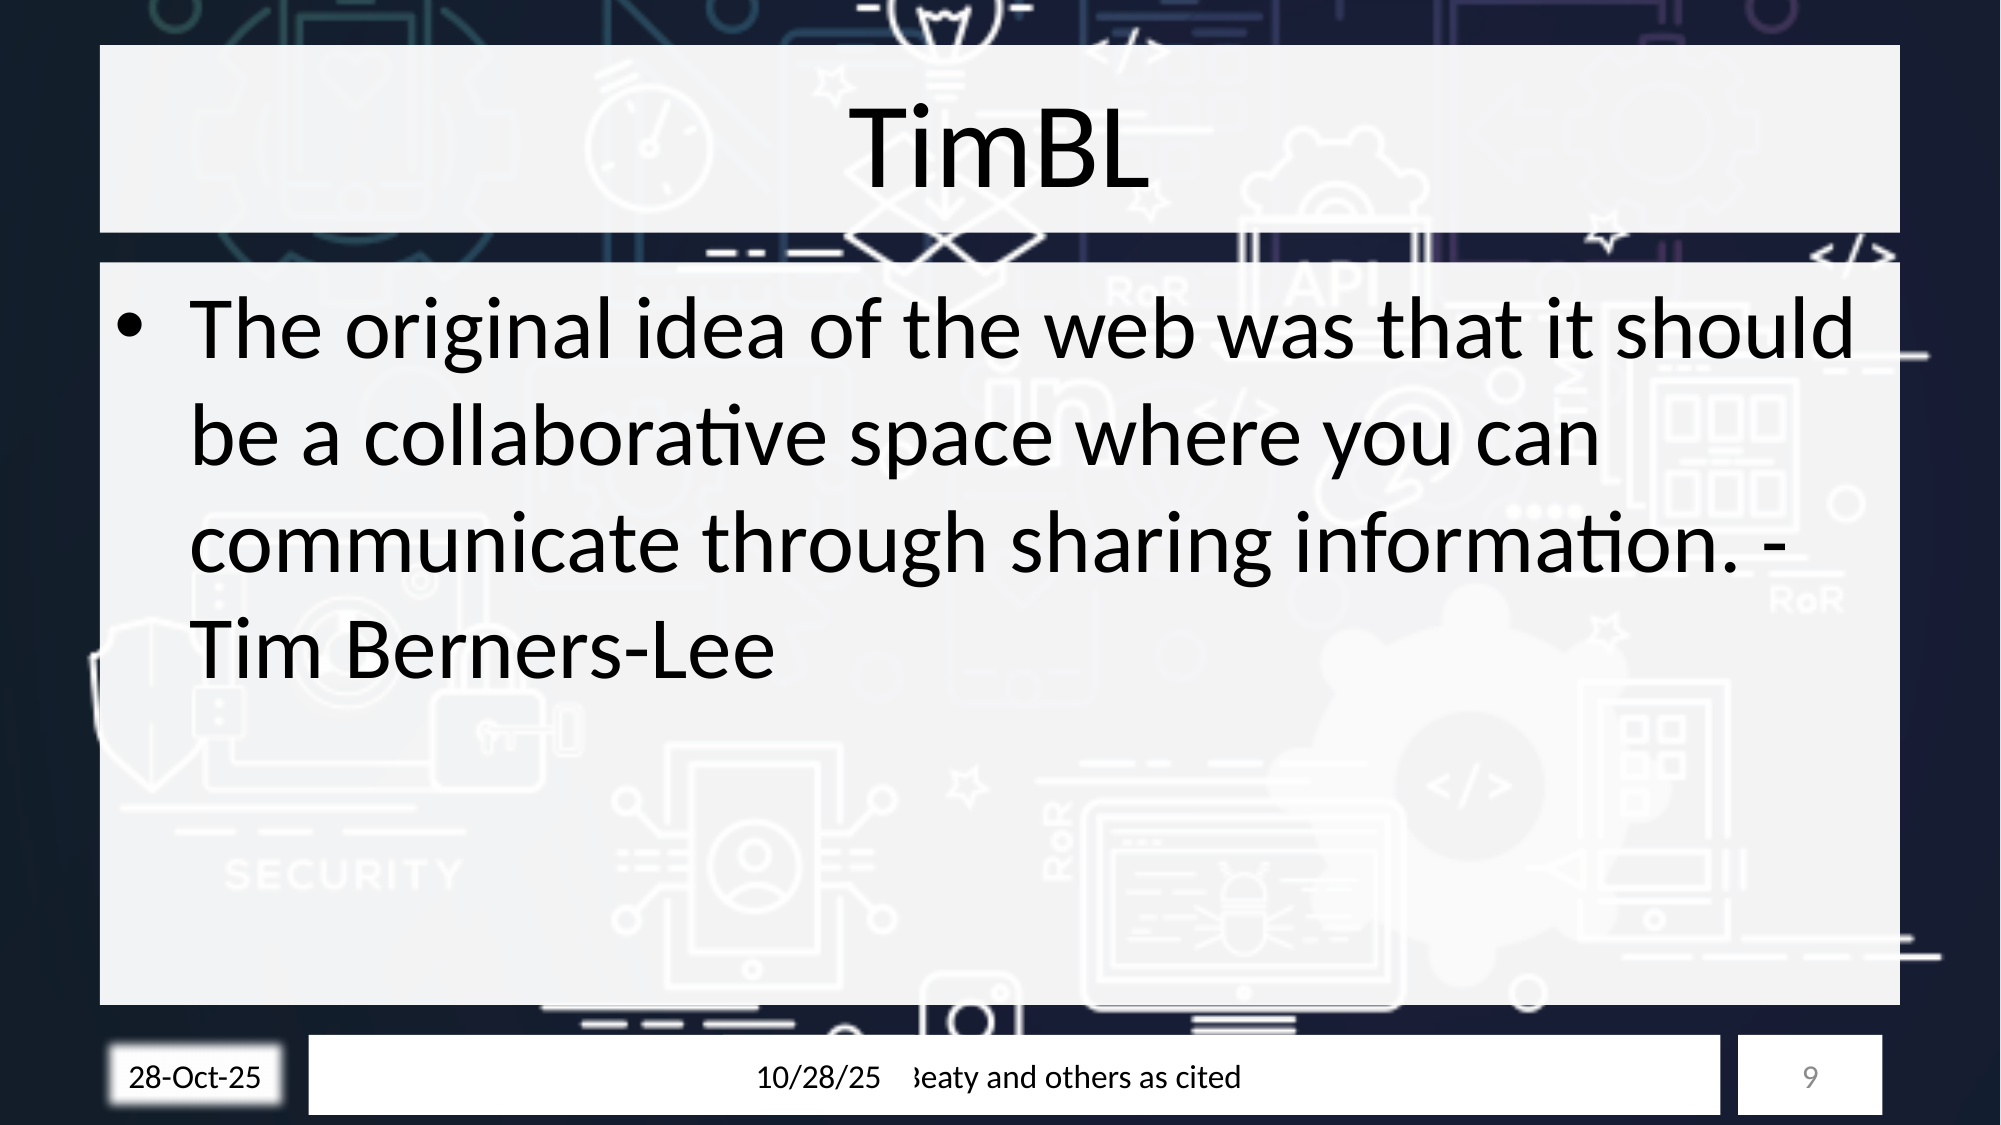

# TimBL
The original idea of the web was that it should be a collaborative space where you can communicate through sharing information. - Tim Berners-Lee

© Steve Beaty and others as cited
9
10/28/25